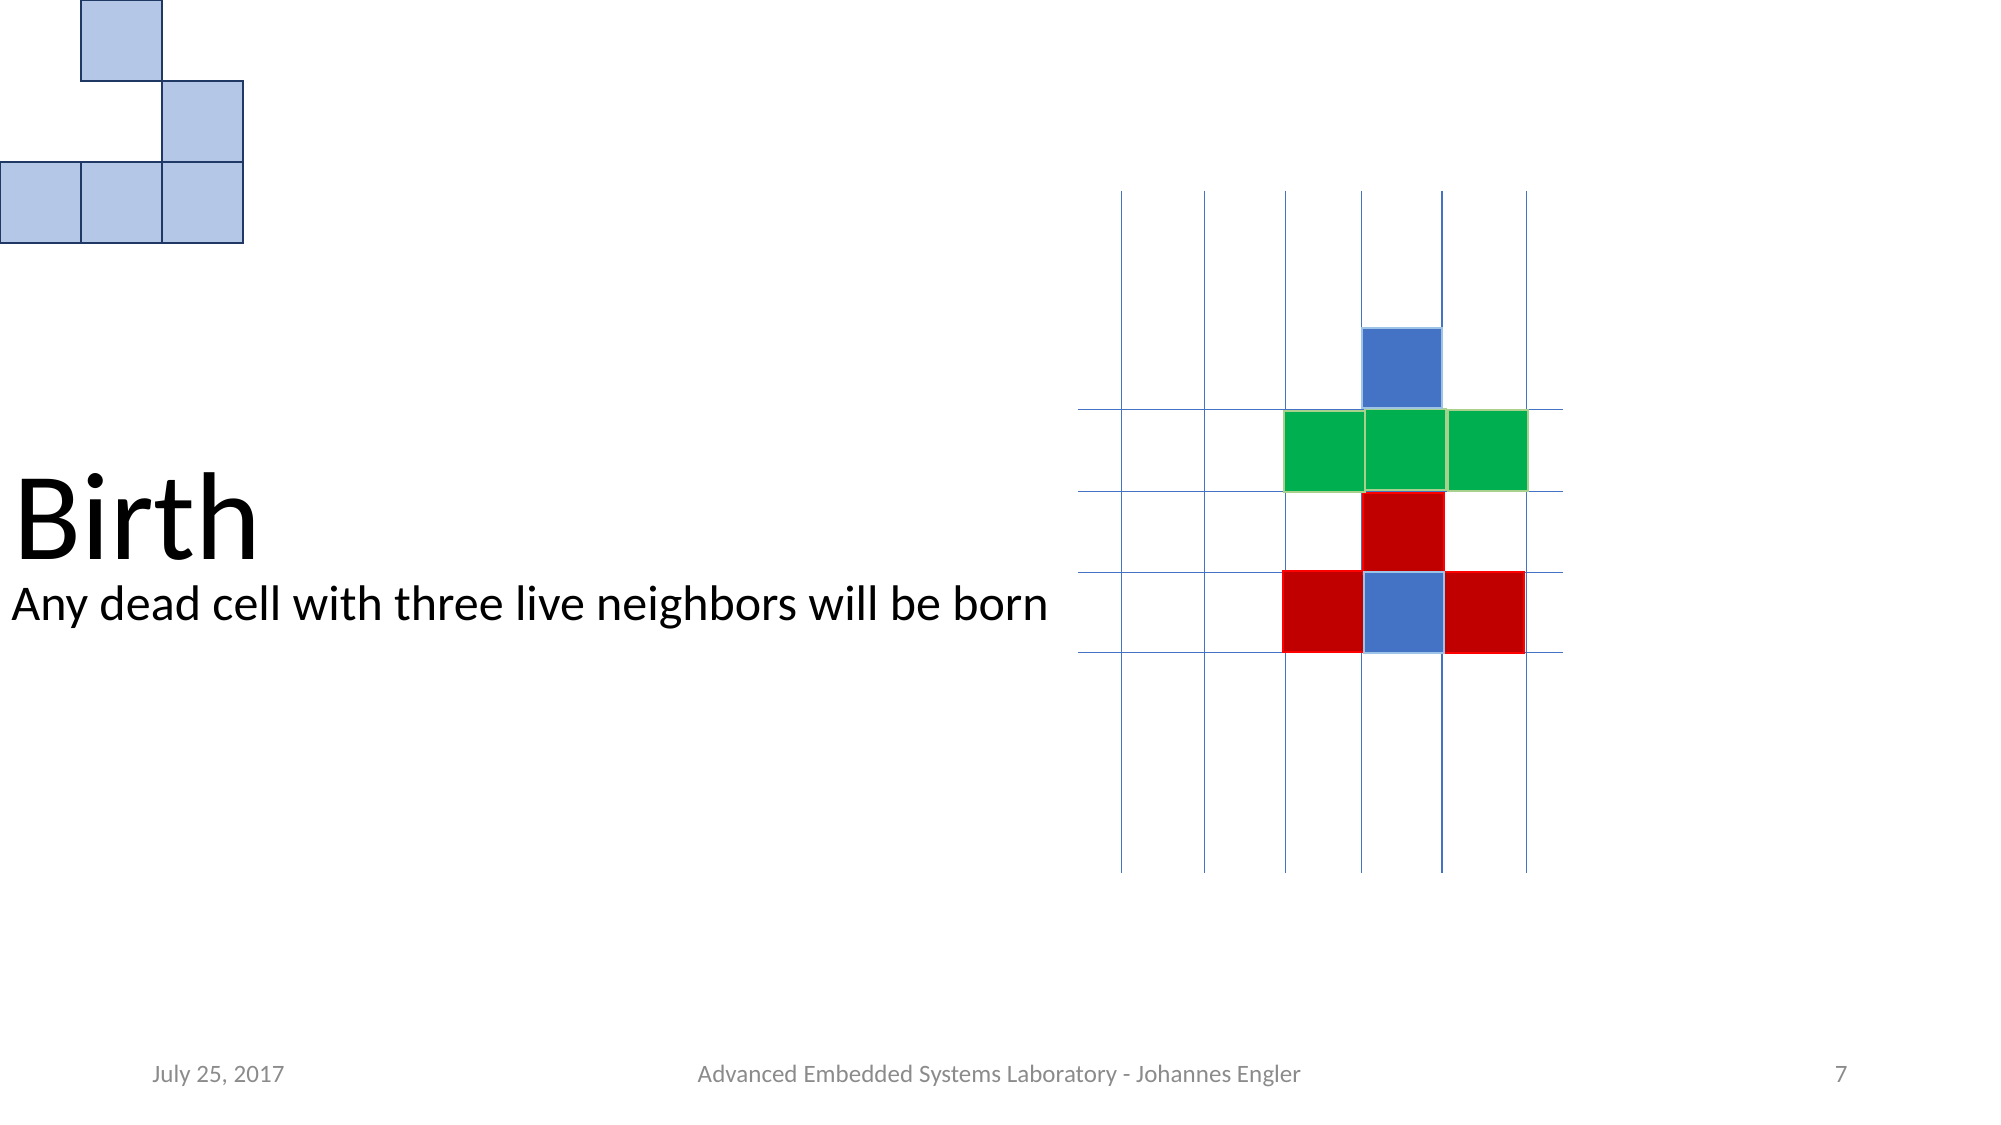

# Birth

Any dead cell with three live neighbors will be born

July 25, 2017
Advanced Embedded Systems Laboratory - Johannes Engler
7